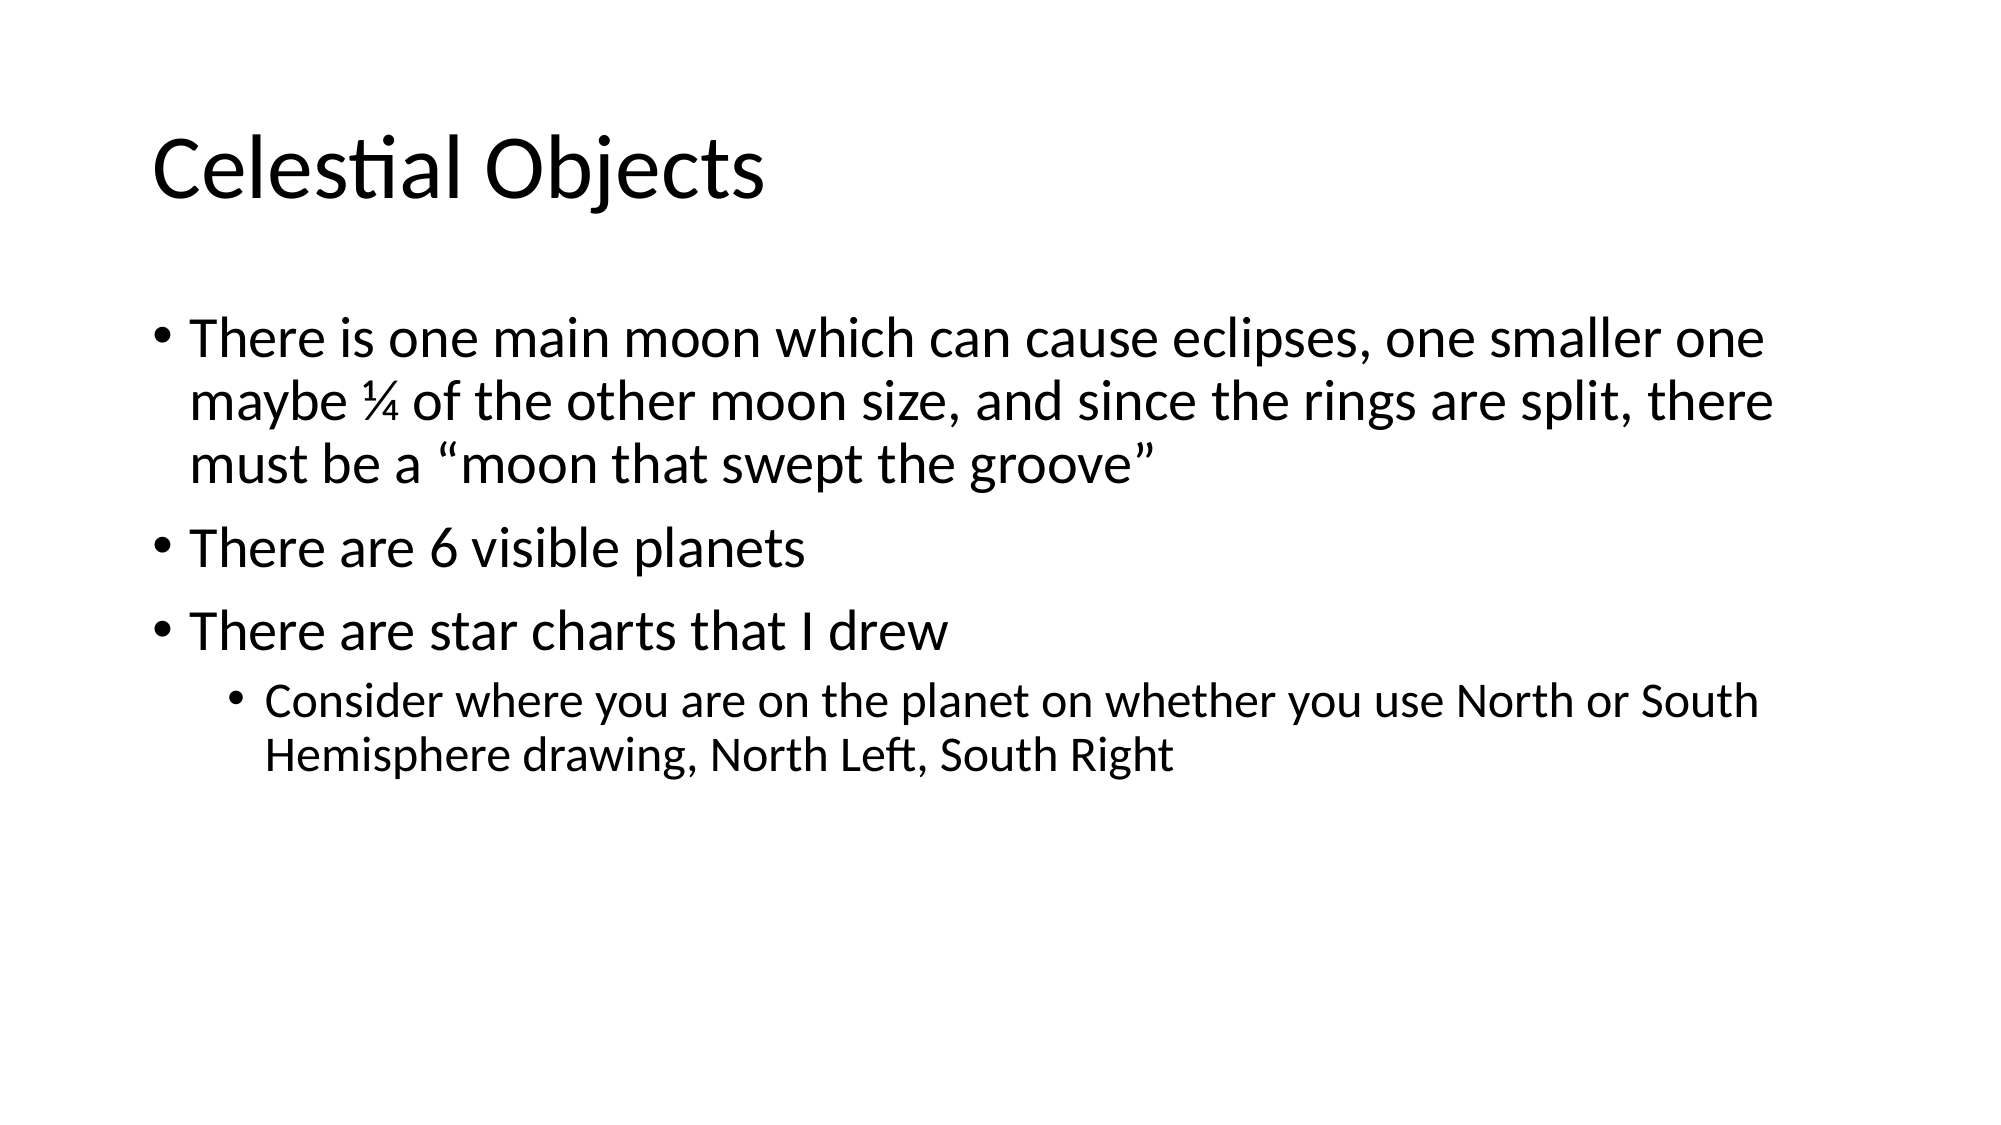

# Celestial Objects
There is one main moon which can cause eclipses, one smaller one maybe ¼ of the other moon size, and since the rings are split, there must be a “moon that swept the groove”
There are 6 visible planets
There are star charts that I drew
Consider where you are on the planet on whether you use North or South Hemisphere drawing, North Left, South Right